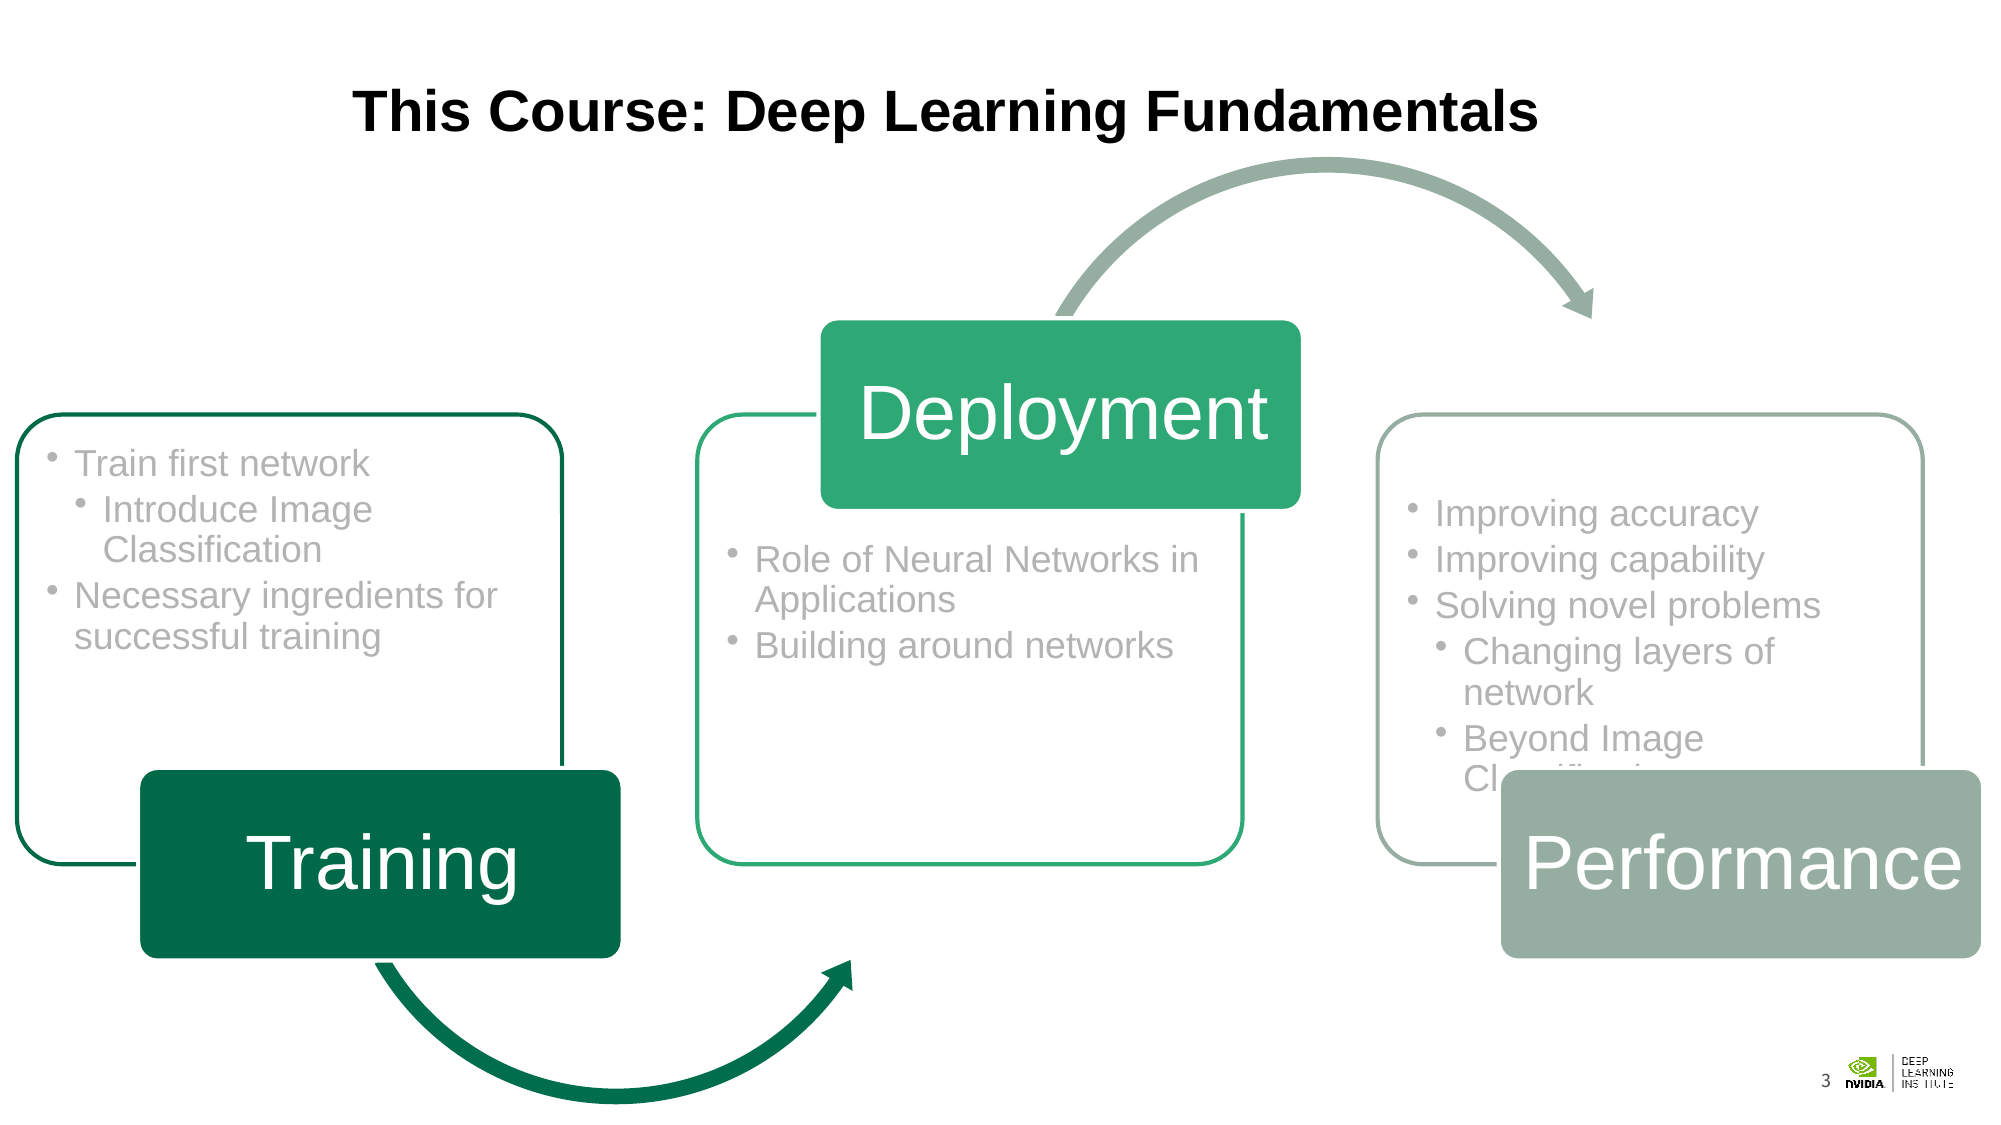

Train first network
Introduce Image Classification
Necessary ingredients for successful training
Training
Role of Neural Networks in Applications
Building around networks
Deployment

Improving accuracy
Improving capability
Solving novel problems
Changing layers of network
Beyond Image Classification
Performance
This Course: Deep Learning Fundamentals